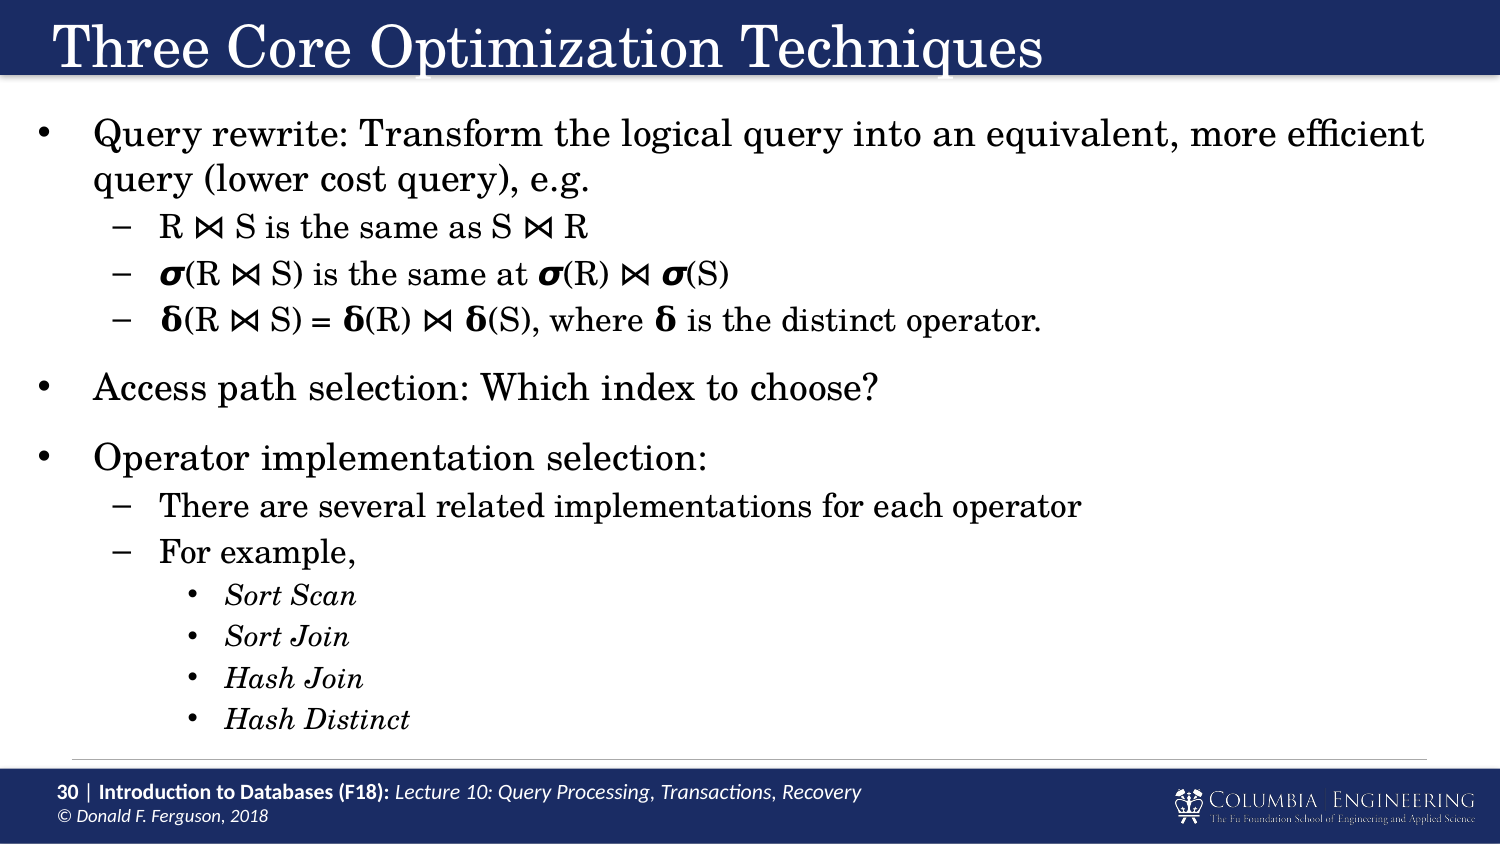

# Three Core Optimization Techniques
Query rewrite: Transform the logical query into an equivalent, more efficient query (lower cost query), e.g.
R ⋈ S is the same as S ⋈ R
𝞼(R ⋈ S) is the same at 𝞼(R) ⋈ 𝞼(S)
𝛅(R ⋈ S) = 𝛅(R) ⋈ 𝛅(S), where 𝛅 is the distinct operator.
Access path selection: Which index to choose?
Operator implementation selection:
There are several related implementations for each operator
For example,
Sort Scan
Sort Join
Hash Join
Hash Distinct